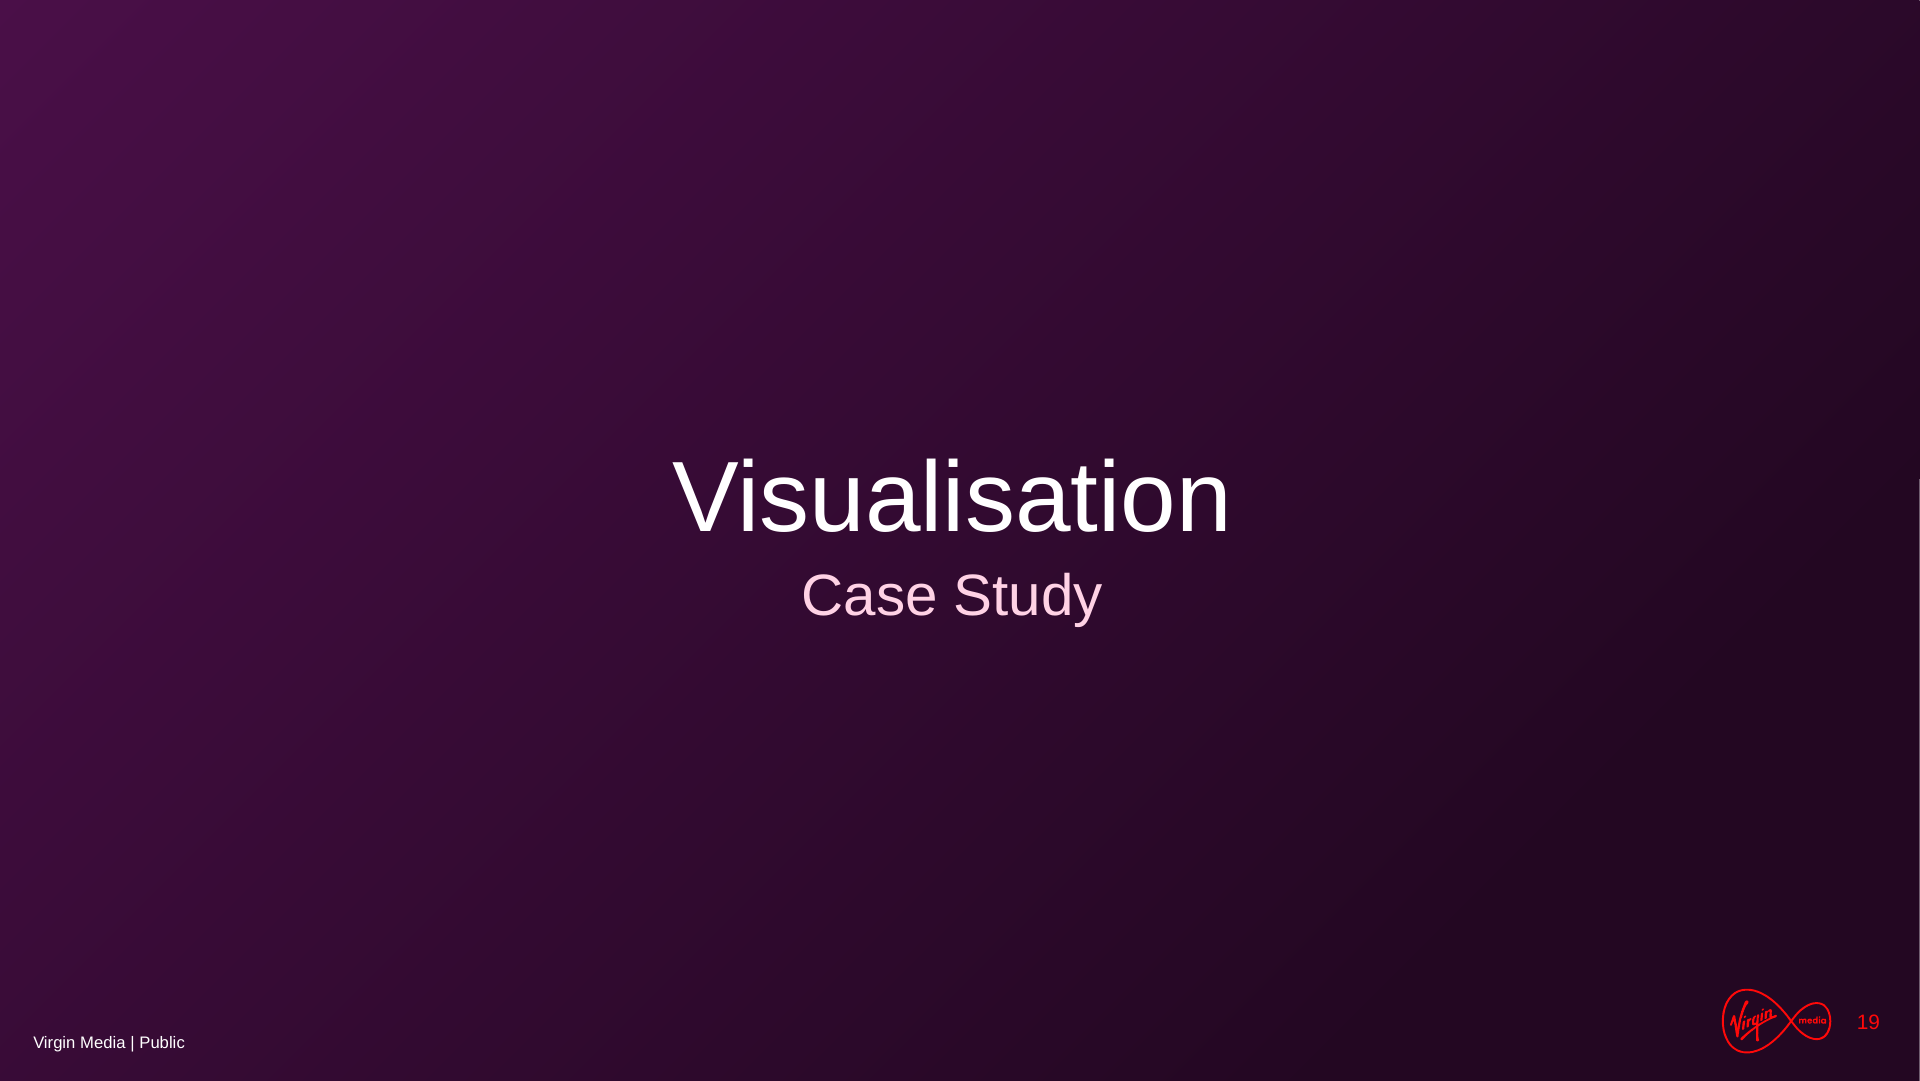

# Visualisation
Case Study
Virgin Media | Public